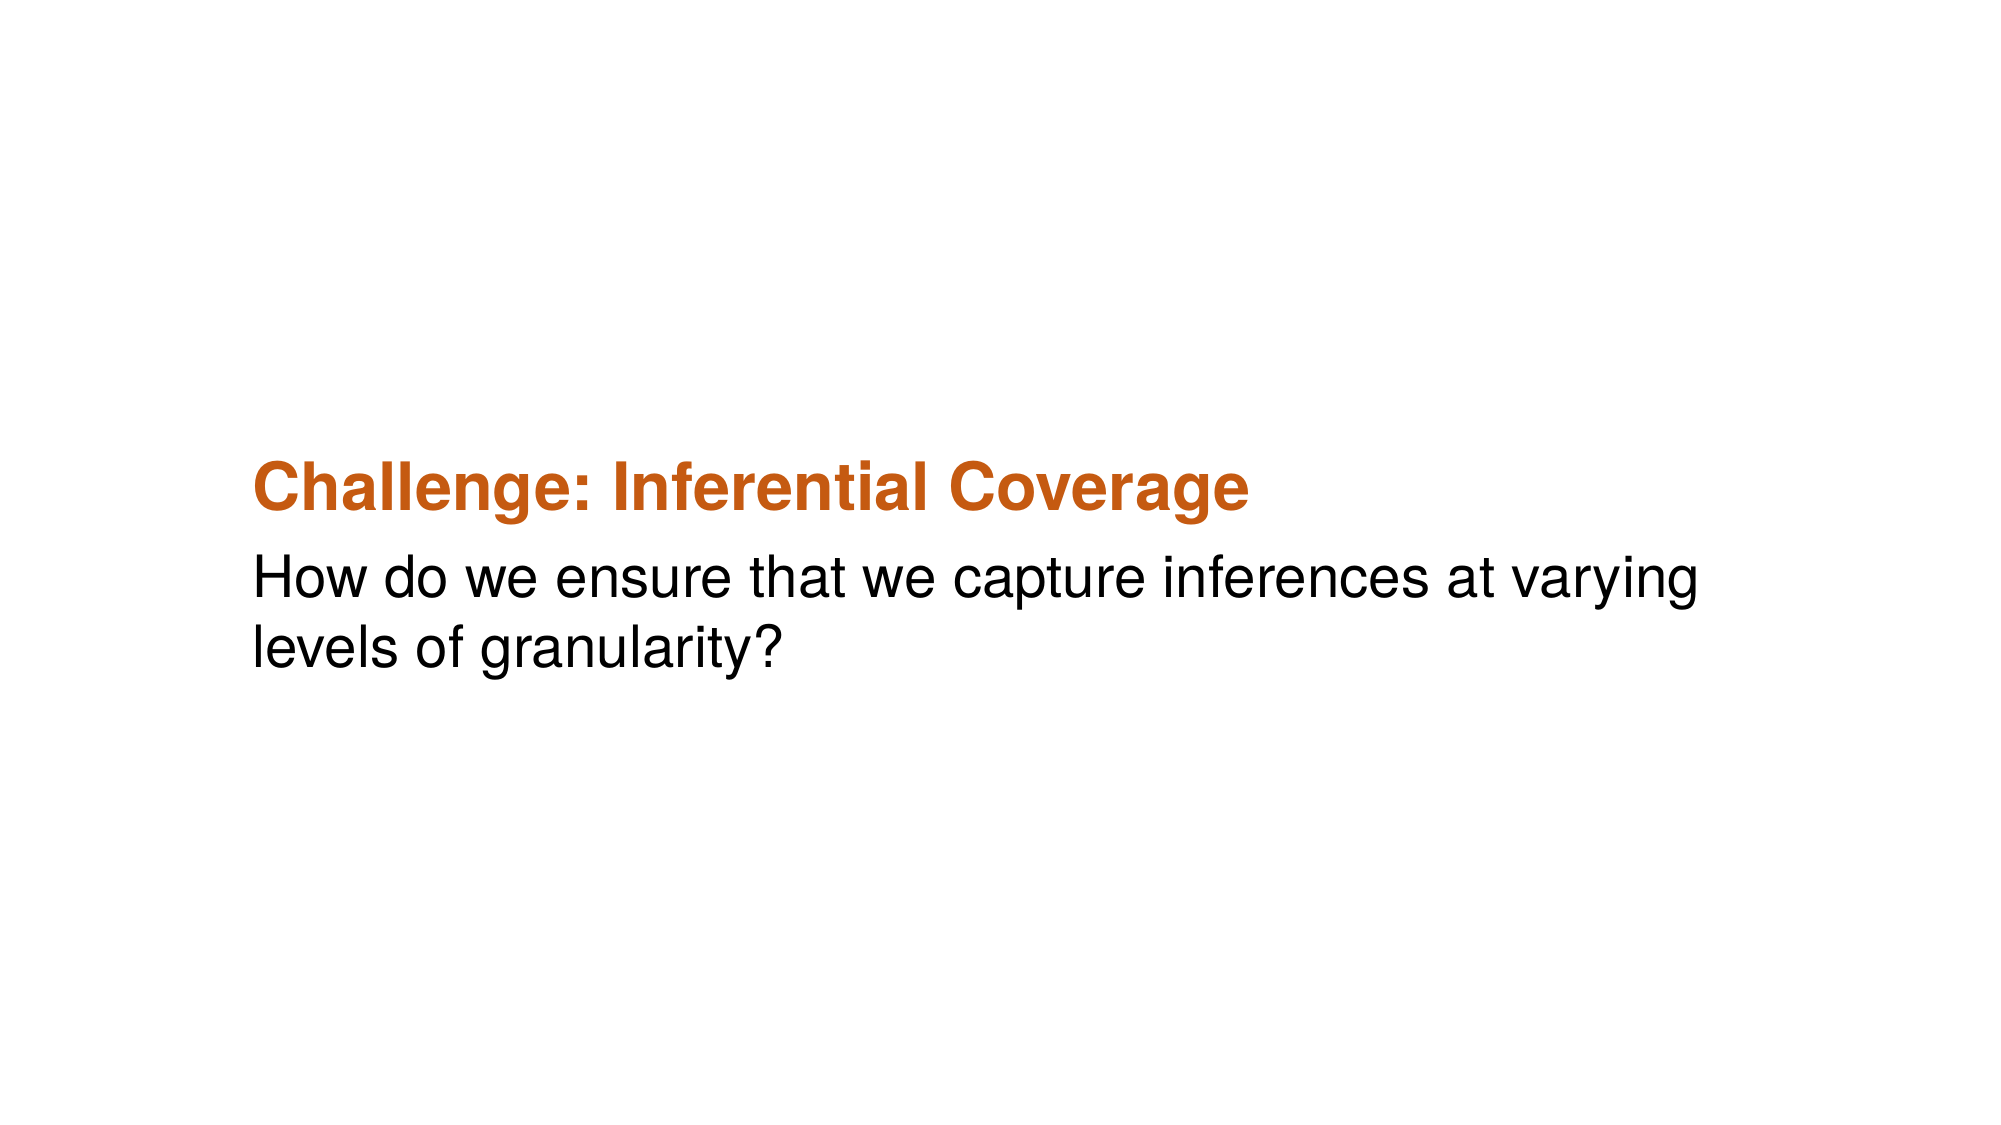

Challenge: Inferential Coverage
How do we ensure that we capture inferences at varying levels of granularity?